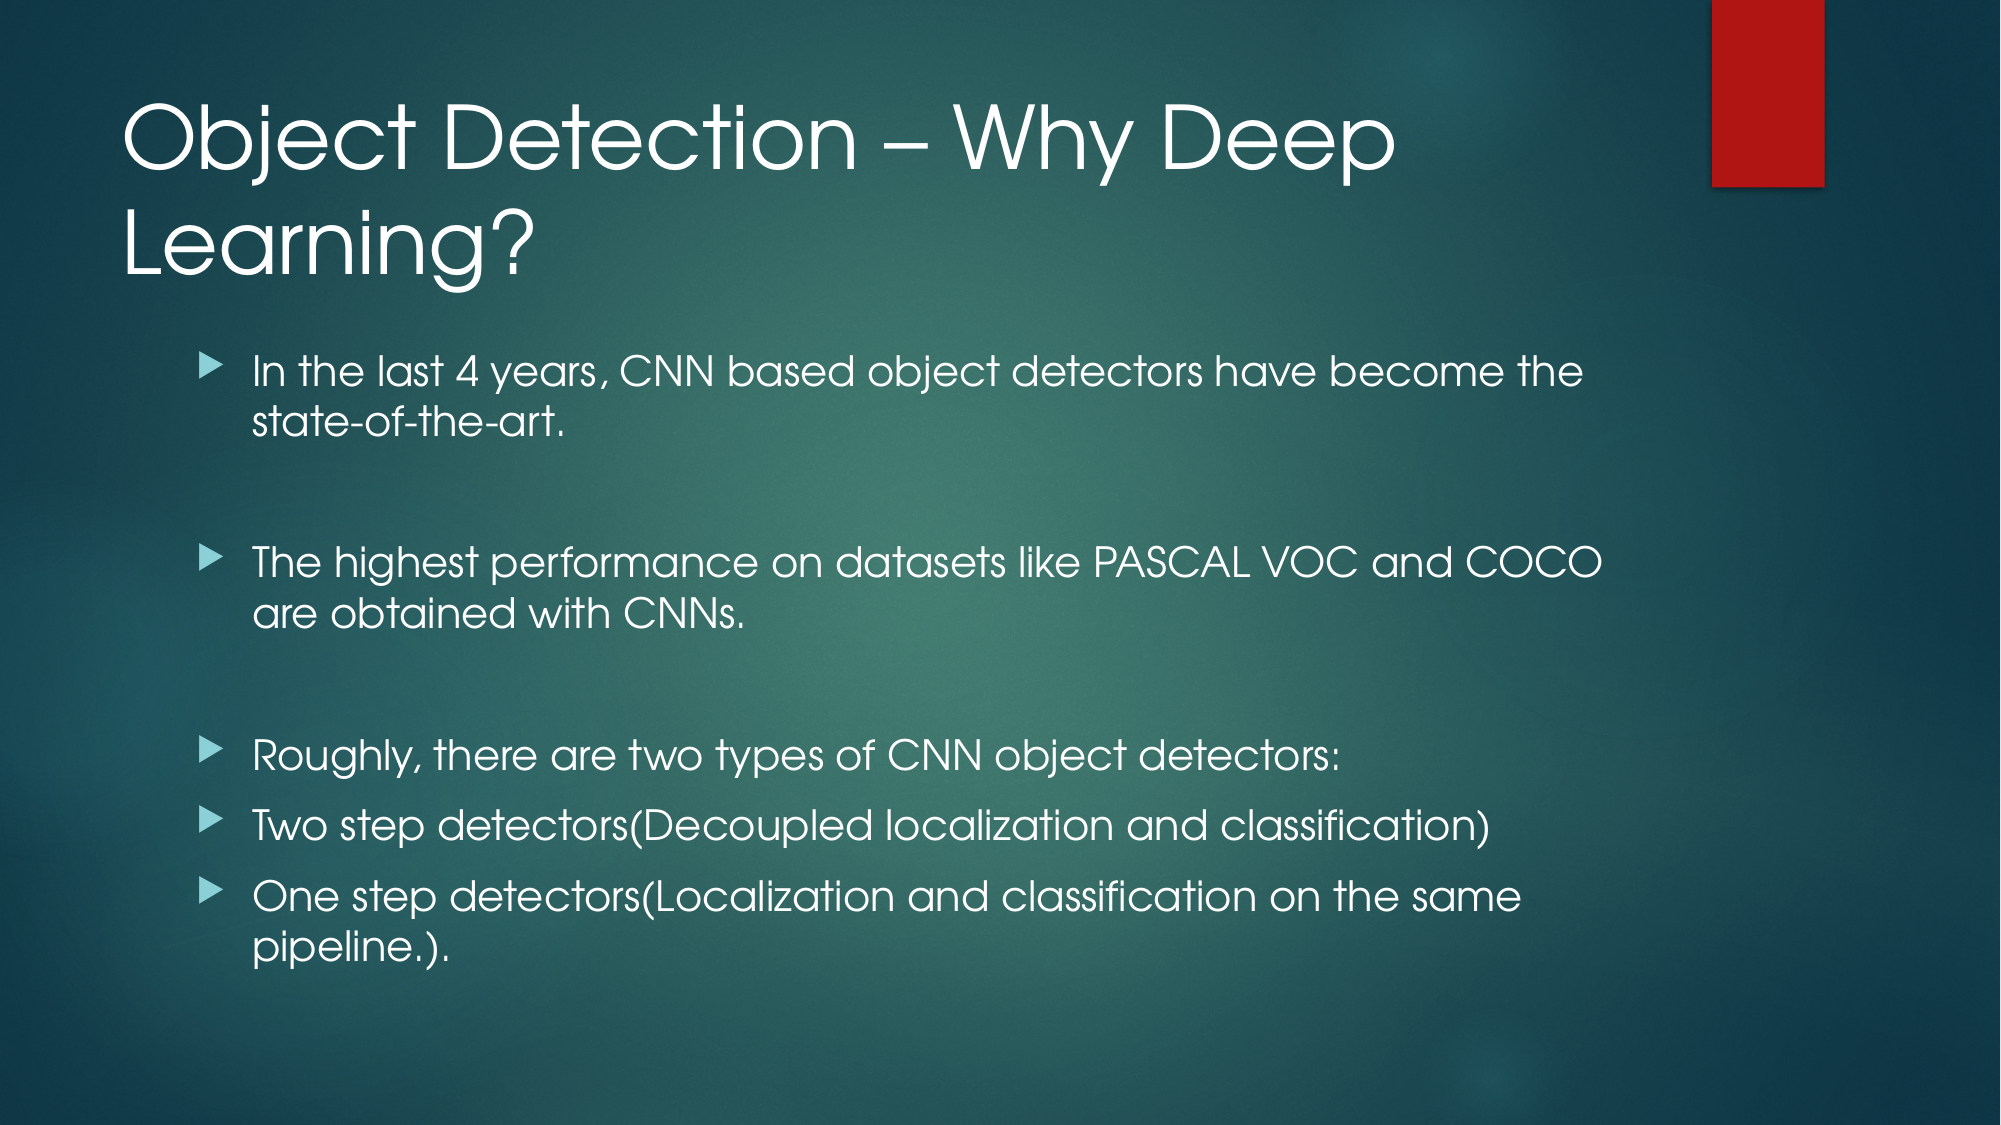

# Object Detection – Why Deep Learning?

In the last 4 years, CNN based object detectors have become the state-of-the-art.

The highest performance on datasets like PASCAL VOC and COCO are obtained with CNNs.

Roughly, there are two types of CNN object detectors:
Two step detectors(Decoupled localization and classification)
One step detectors(Localization and classification on the same pipeline.).